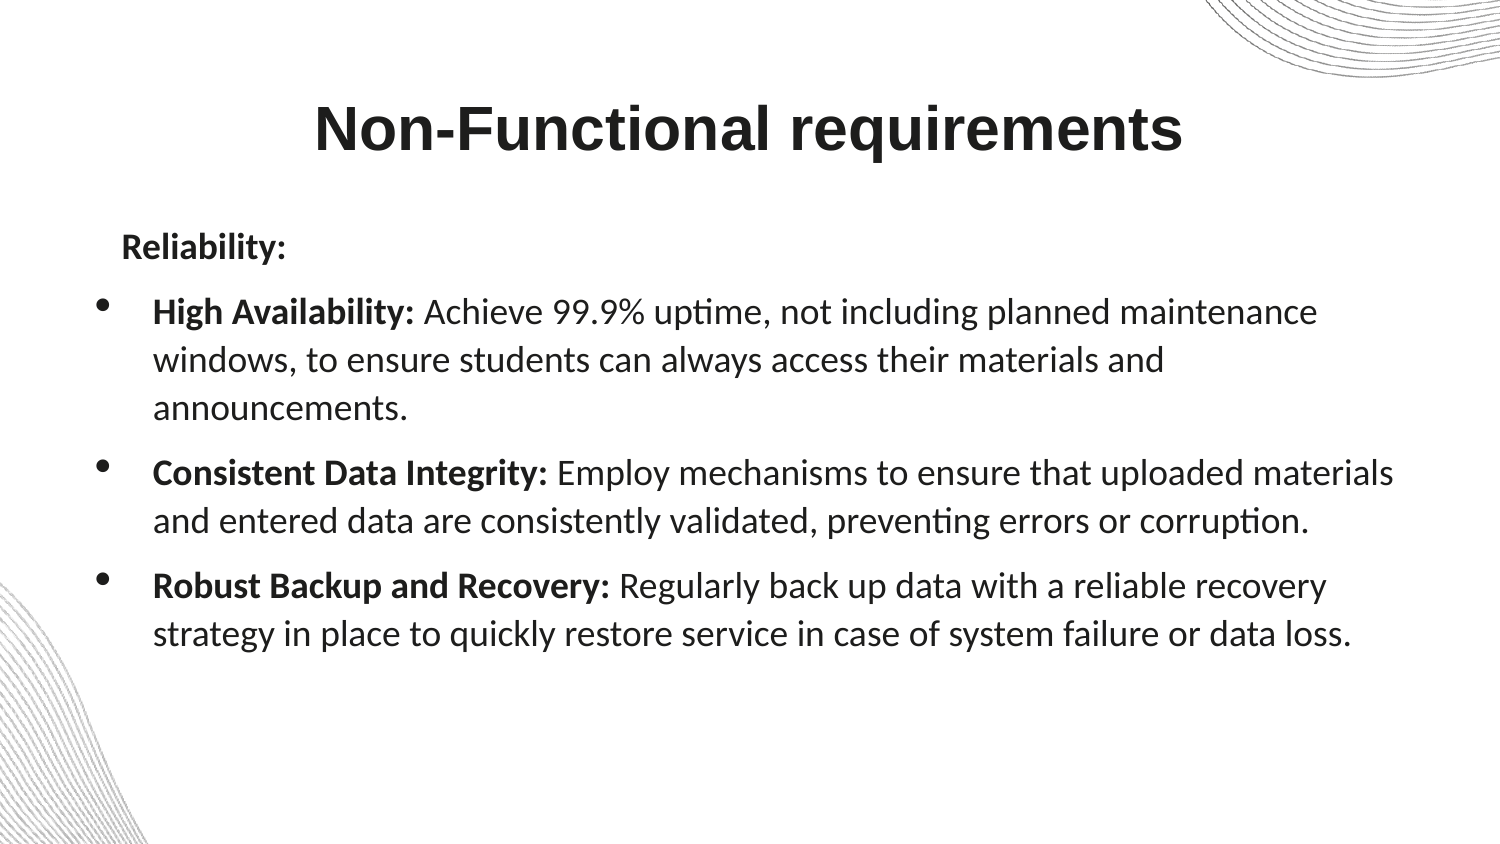

# Non-Functional requirements
Reliability:
High Availability: Achieve 99.9% uptime, not including planned maintenance windows, to ensure students can always access their materials and announcements.
Consistent Data Integrity: Employ mechanisms to ensure that uploaded materials and entered data are consistently validated, preventing errors or corruption.
Robust Backup and Recovery: Regularly back up data with a reliable recovery strategy in place to quickly restore service in case of system failure or data loss.